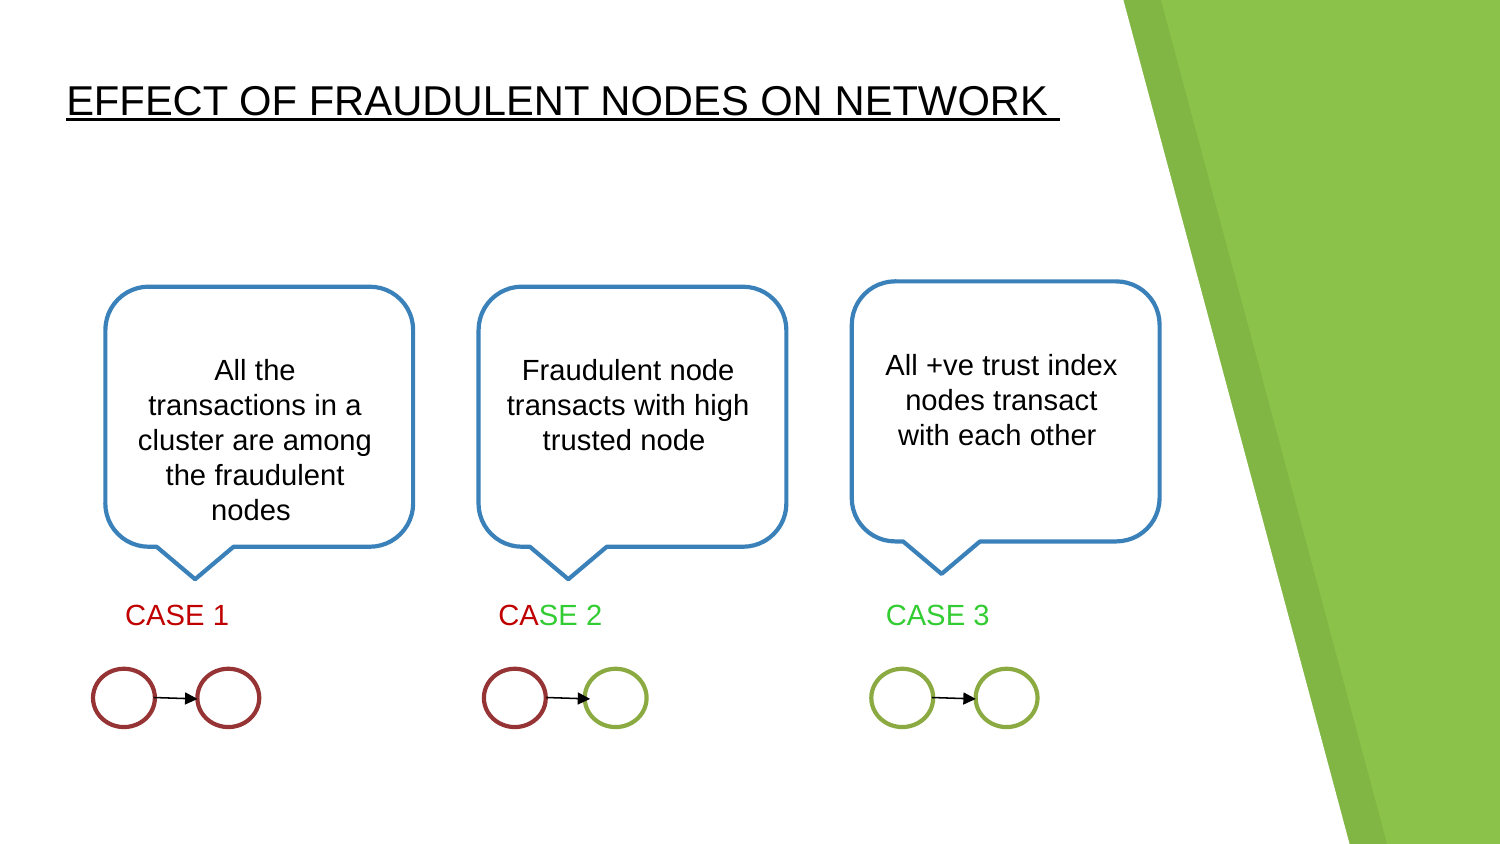

# EFFECT OF FRAUDULENT NODES ON NETWORK

All +ve trust index nodes transact with each other
All the transactions in a cluster are among the fraudulent nodes
Fraudulent node transacts with high trusted node
CASE 1
CASE 2
CASE 3